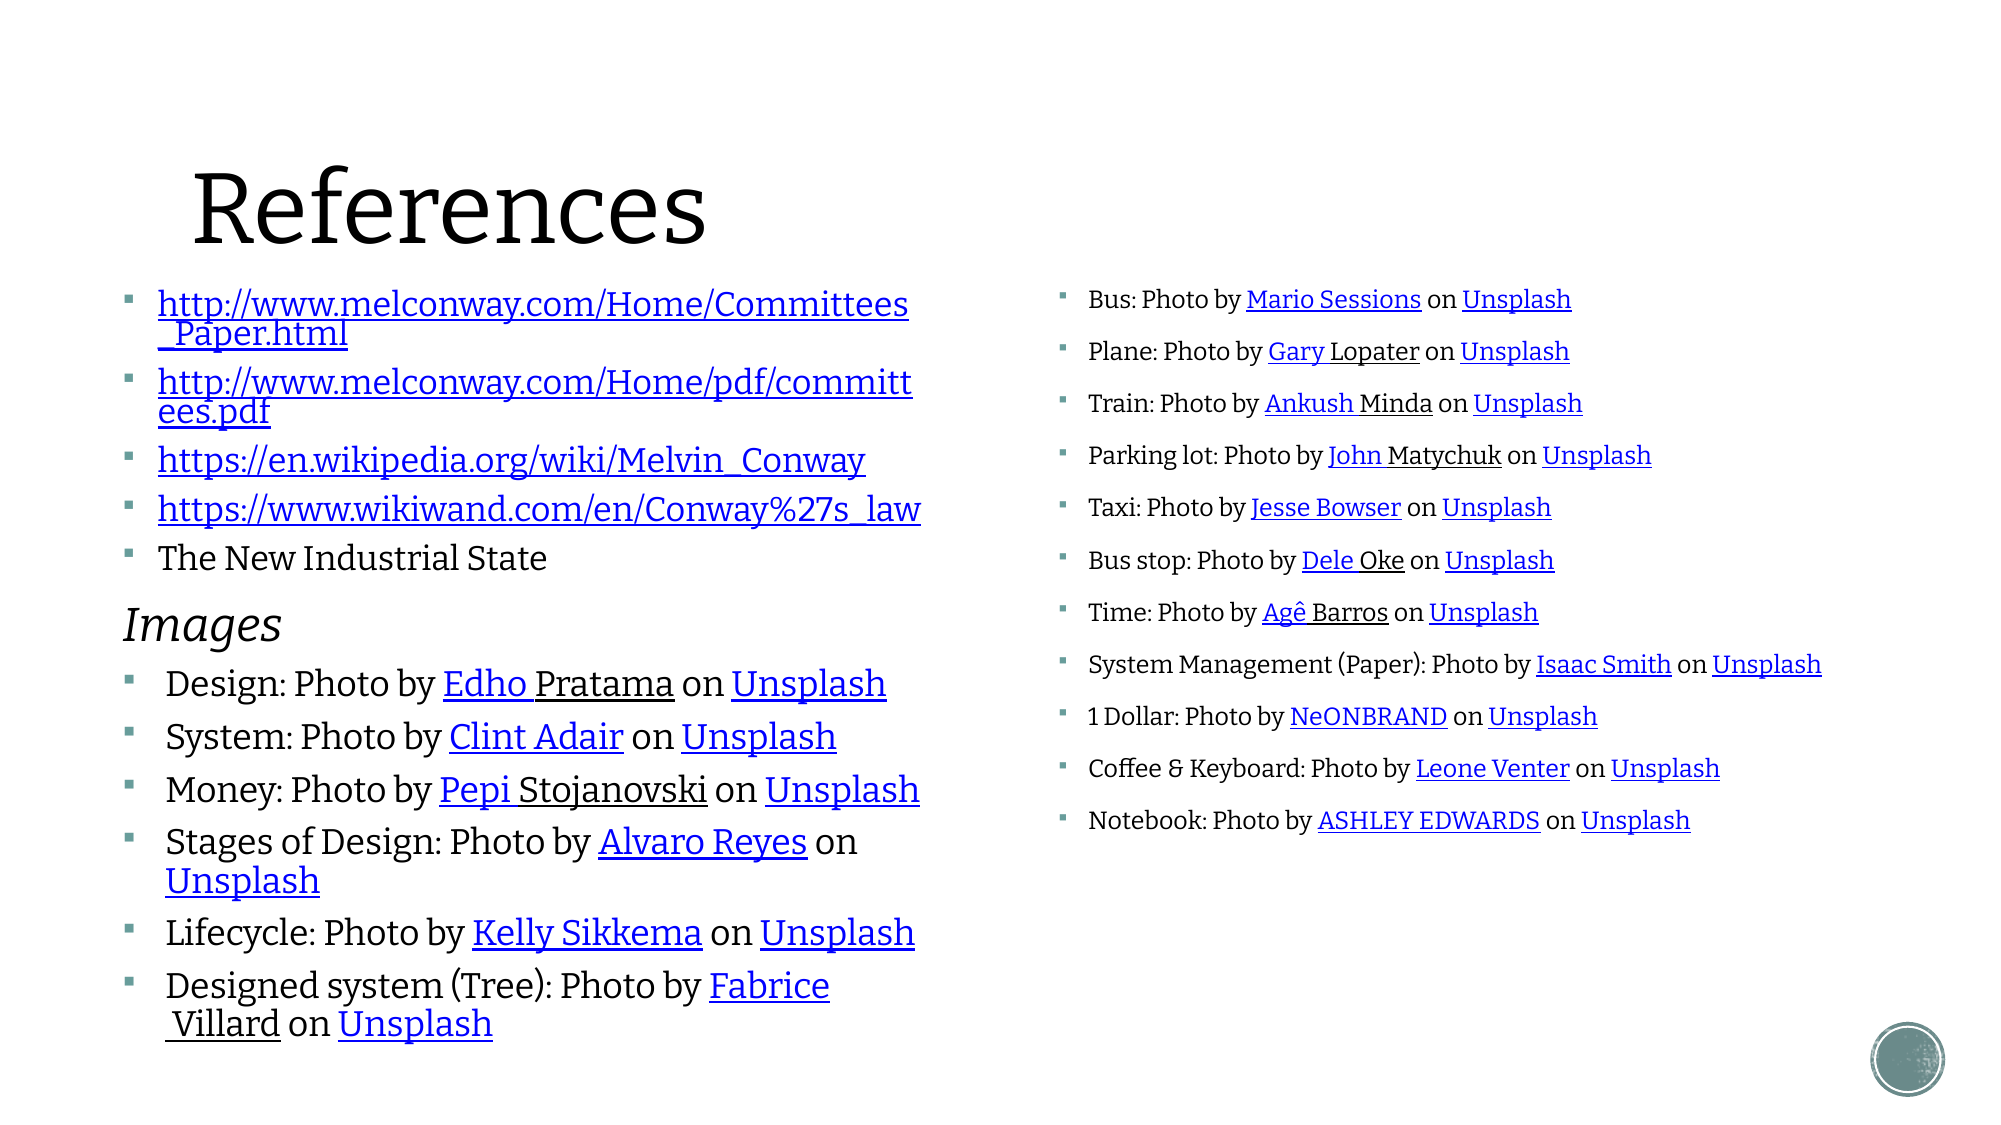

# References
http://www.melconway.com/Home/Committees_Paper.html
http://www.melconway.com/Home/pdf/committees.pdf
https://en.wikipedia.org/wiki/Melvin_Conway
https://www.wikiwand.com/en/Conway%27s_law
The New Industrial State

Bus: Photo by Mario Sessions on Unsplash
Plane: Photo by Gary Lopater on Unsplash
Train: Photo by Ankush Minda on Unsplash
Parking lot: Photo by John Matychuk on Unsplash
Taxi: Photo by Jesse Bowser on Unsplash
Bus stop: Photo by Dele Oke on Unsplash
Time: Photo by Agê Barros on Unsplash
System Management (Paper): Photo by Isaac Smith on Unsplash
1 Dollar: Photo by NeONBRAND on Unsplash
Coffee & Keyboard: Photo by Leone Venter on Unsplash
Notebook: Photo by ASHLEY EDWARDS on Unsplash

Images
Design: Photo by Edho Pratama on Unsplash
System: Photo by Clint Adair on Unsplash
Money: Photo by Pepi Stojanovski on Unsplash
Stages of Design: Photo by Alvaro Reyes on Unsplash
Lifecycle: Photo by Kelly Sikkema on Unsplash
Designed system (Tree): Photo by Fabrice Villard on Unsplash